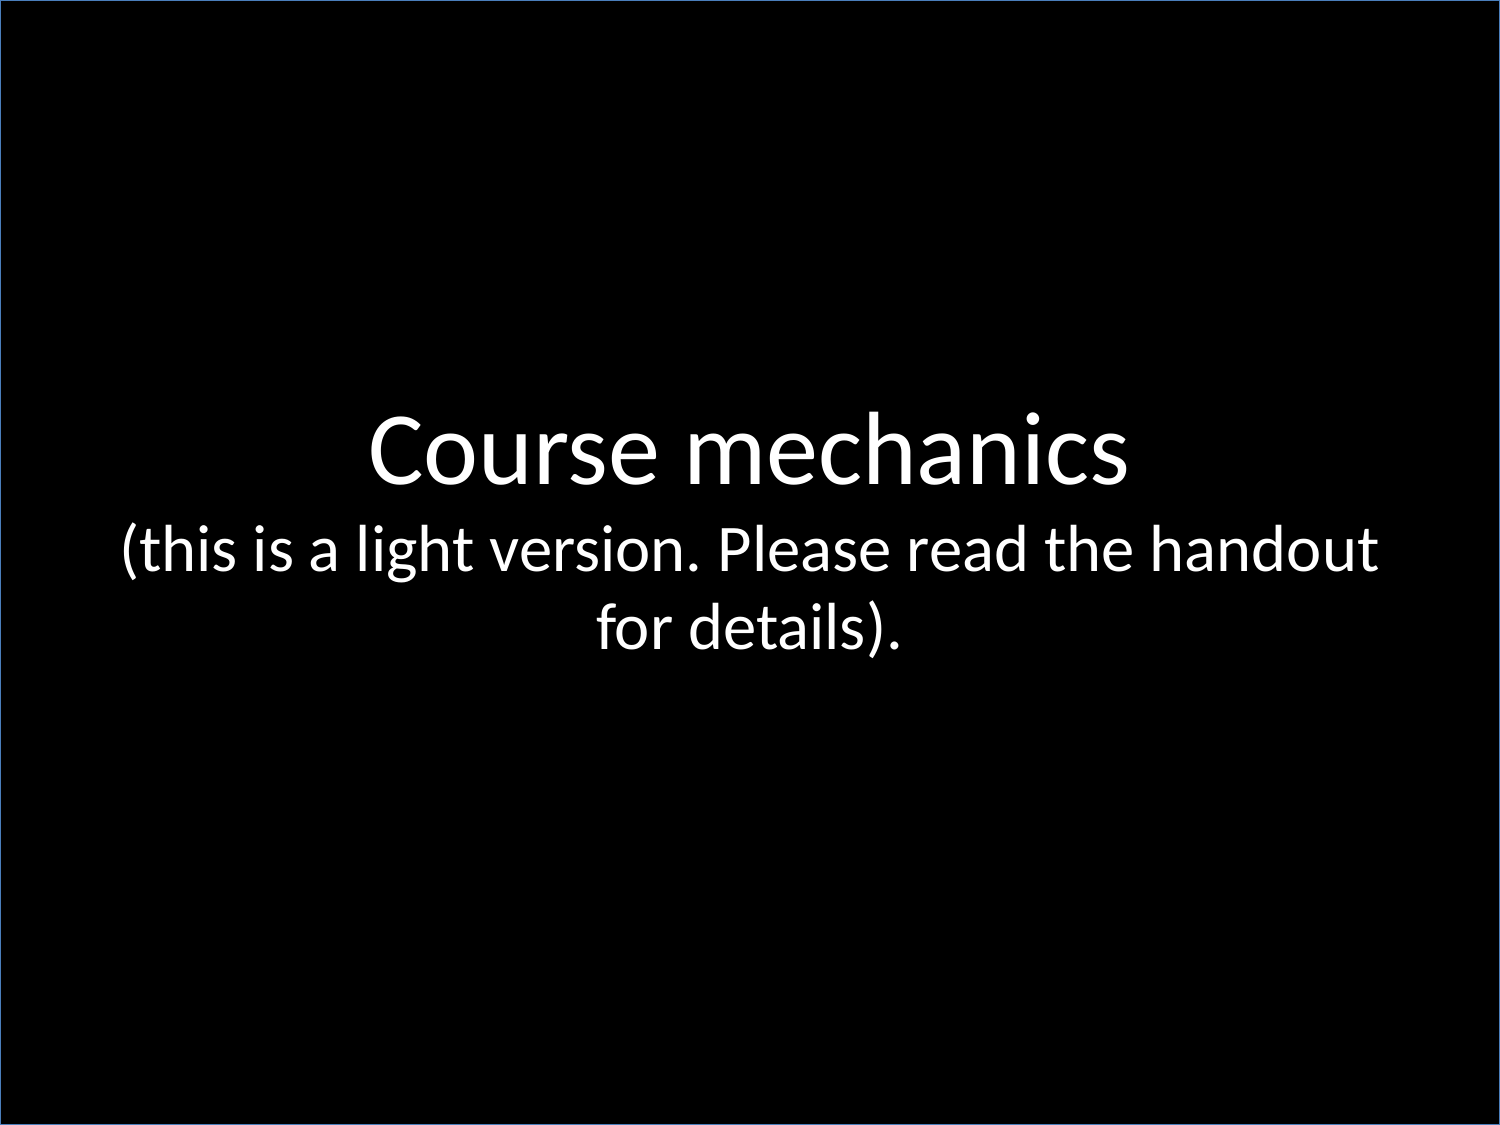

Course mechanics
(this is a light version. Please read the handout for details).